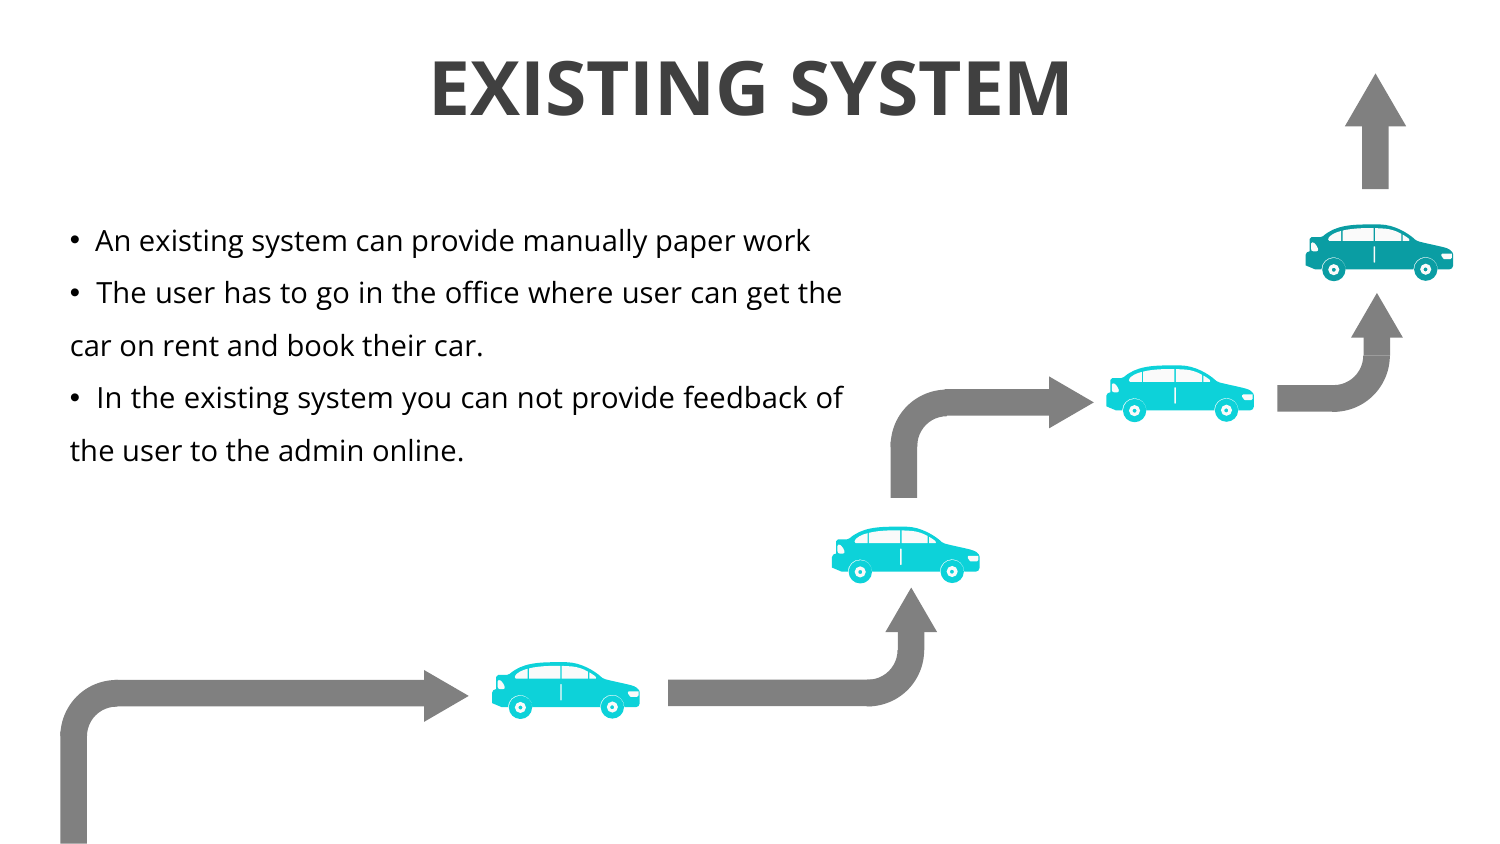

EXISTING SYSTEM

  An existing system can provide manually paper work
  The user has to go in the office where user can get the car on rent and book their car.
  In the existing system you can not provide feedback of the user to the admin online.